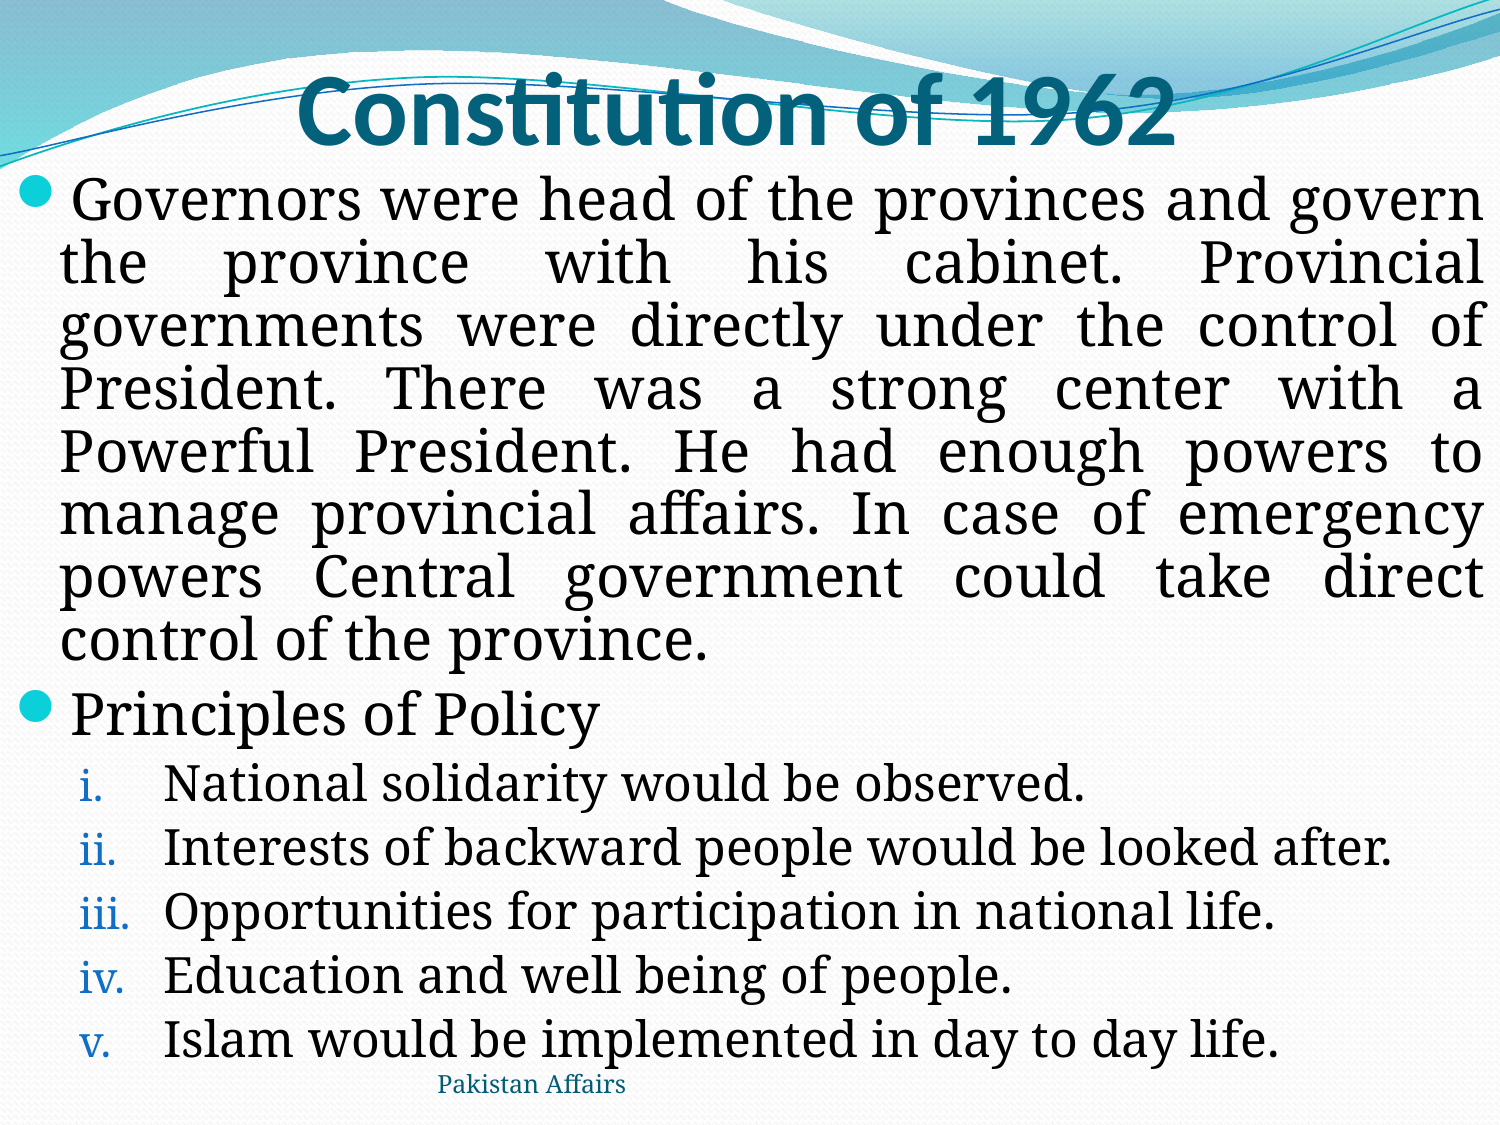

# Constitution of 1962
Governors were head of the provinces and govern the province with his cabinet. Provincial governments were directly under the control of President. There was a strong center with a Powerful President. He had enough powers to manage provincial affairs. In case of emergency powers Central government could take direct control of the province.
Principles of Policy
National solidarity would be observed.
Interests of backward people would be looked after.
Opportunities for participation in national life.
Education and well being of people.
Islam would be implemented in day to day life.

Pakistan Affairs
19